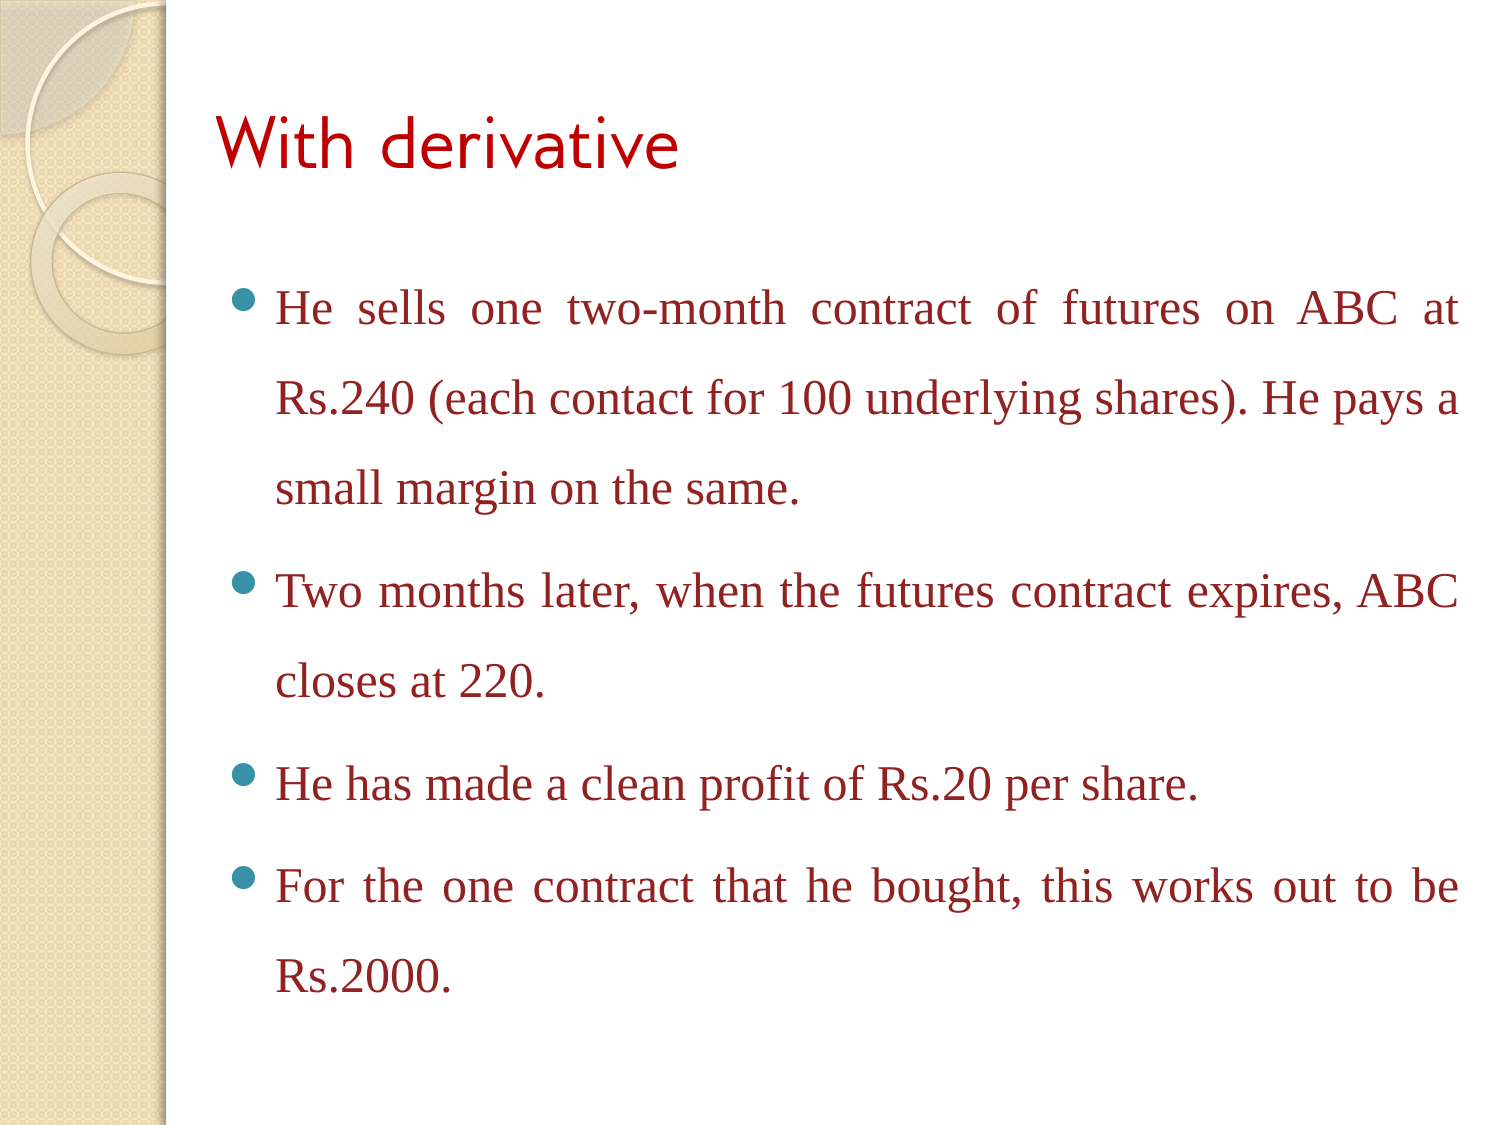

# With derivative
He sells one two-month contract of futures on ABC at Rs.240 (each contact for 100 underlying shares). He pays a small margin on the same.
Two months later, when the futures contract expires, ABC closes at 220.
He has made a clean profit of Rs.20 per share.
For the one contract that he bought, this works out to be Rs.2000.